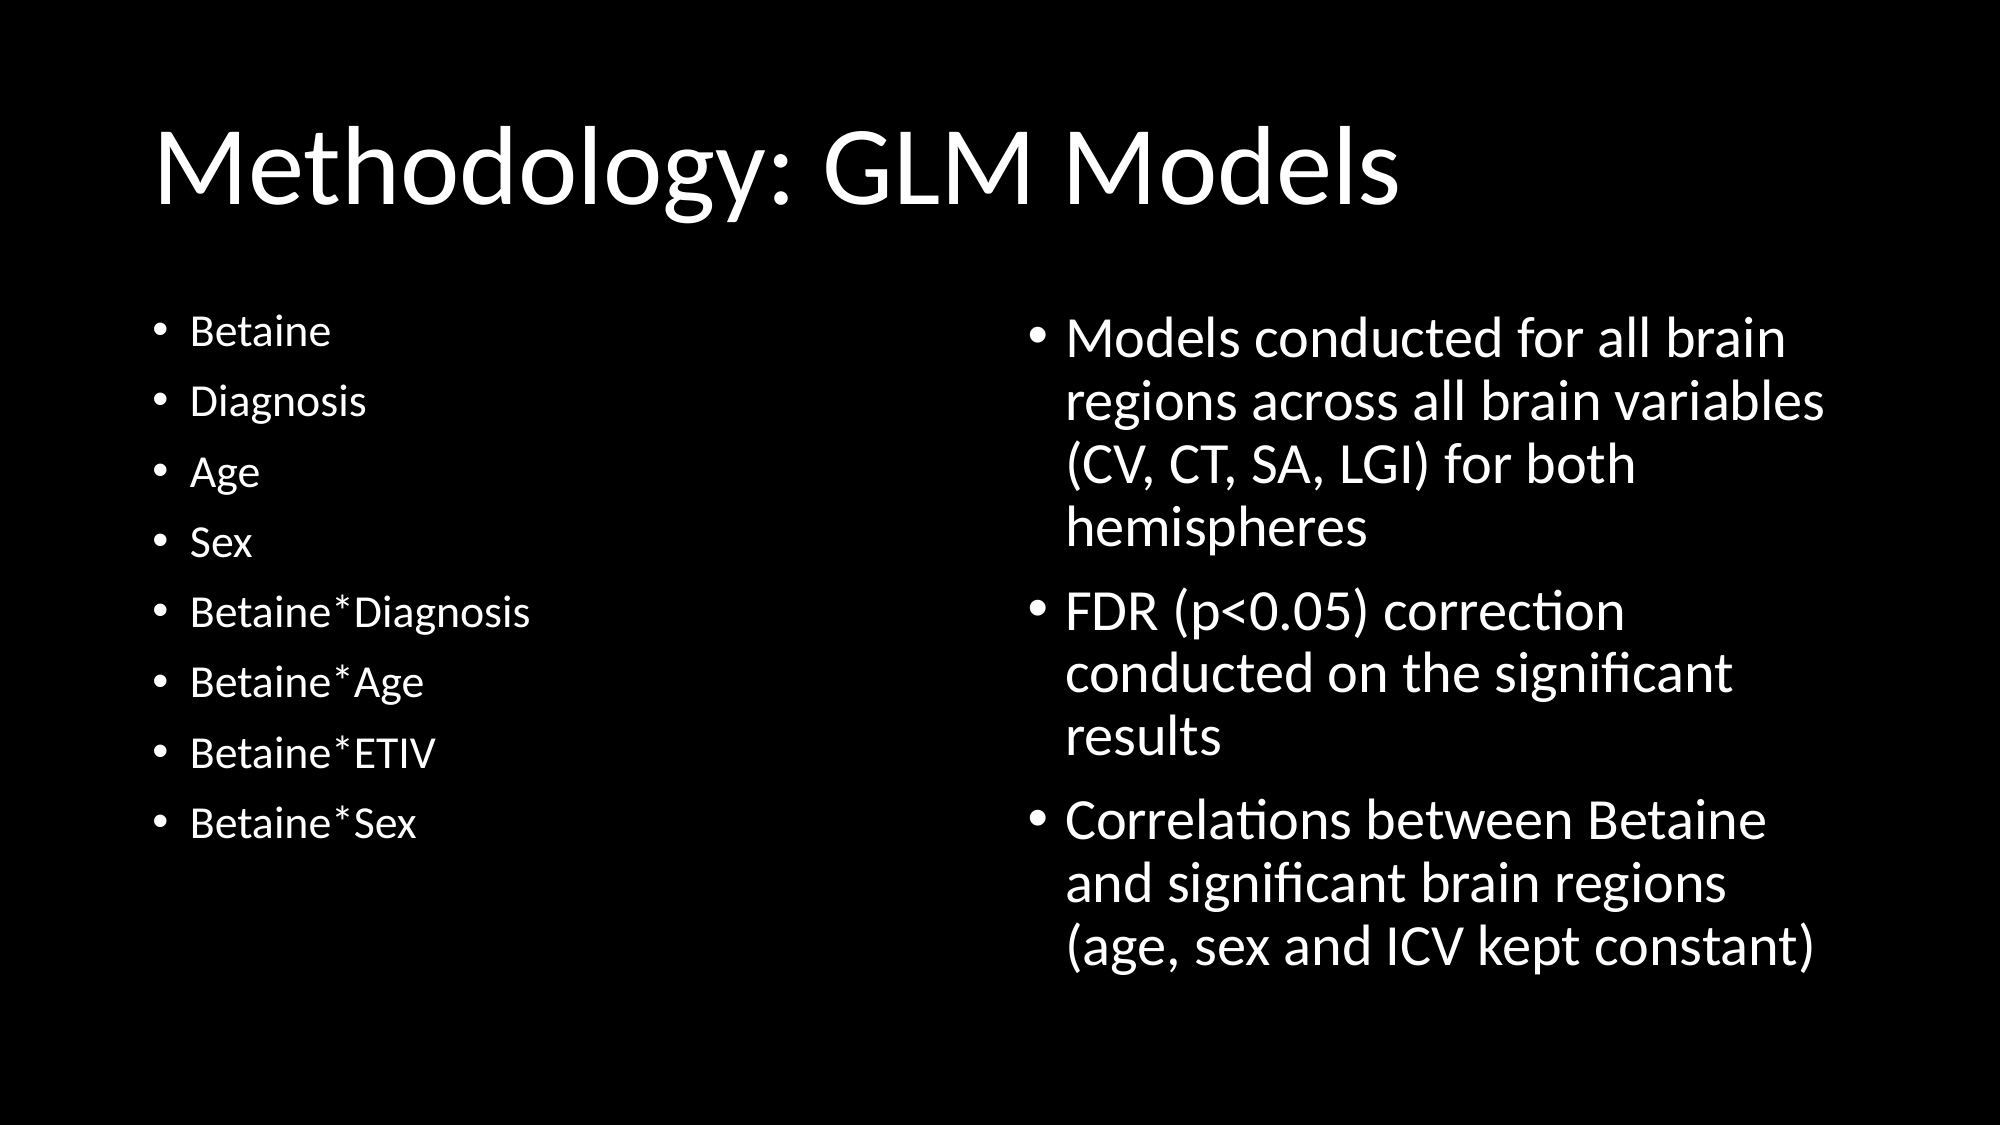

# Methodology: GLM Models
Betaine
Diagnosis
Age
Sex
Betaine*Diagnosis
Betaine*Age
Betaine*ETIV
Betaine*Sex
Models conducted for all brain regions across all brain variables (CV, CT, SA, LGI) for both hemispheres
FDR (p<0.05) correction conducted on the significant results
Correlations between Betaine and significant brain regions (age, sex and ICV kept constant)